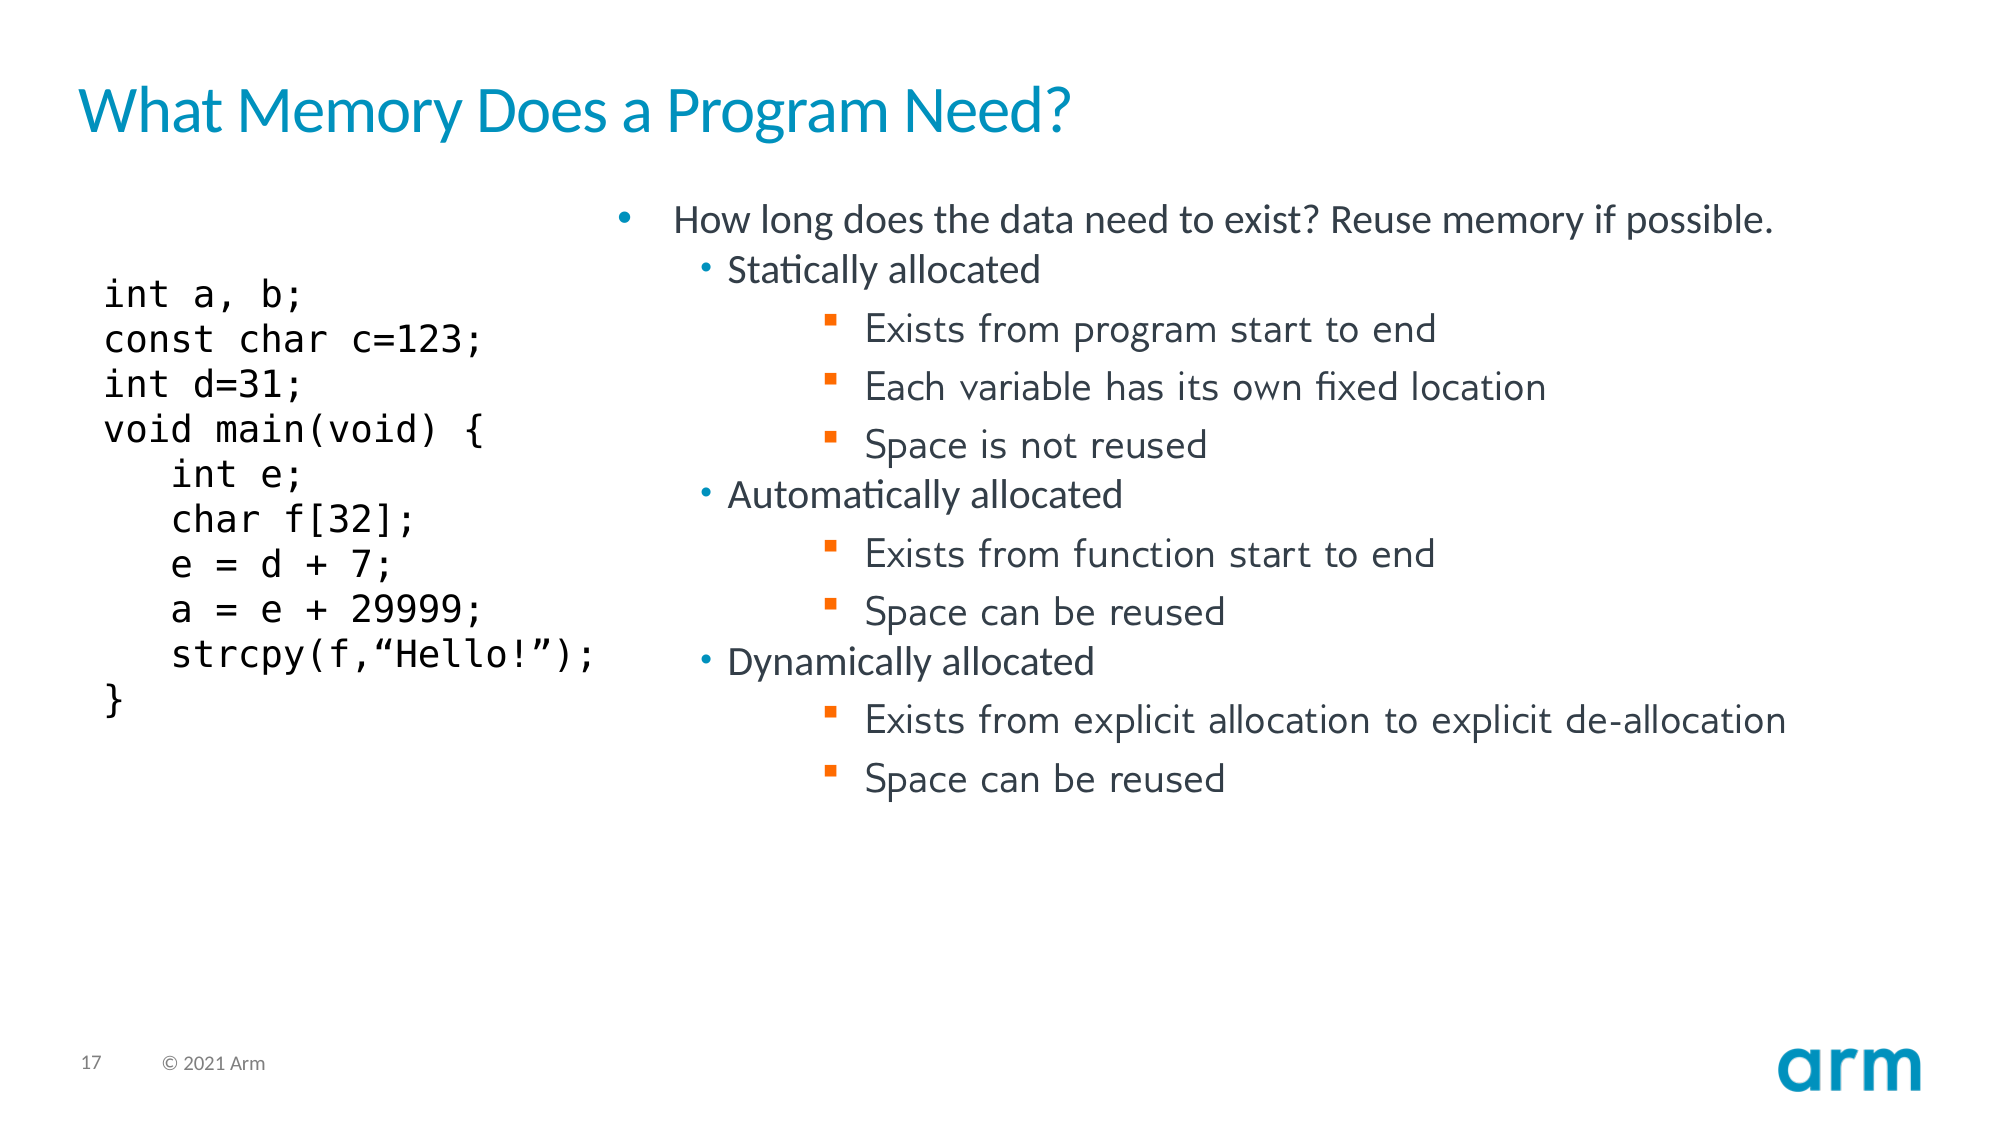

# What Memory Does a Program Need?
How long does the data need to exist? Reuse memory if possible.
Statically allocated
Exists from program start to end
Each variable has its own fixed location
Space is not reused
Automatically allocated
Exists from function start to end
Space can be reused
Dynamically allocated
Exists from explicit allocation to explicit de-allocation
Space can be reused
int a, b;
const char c=123;
int d=31;
void main(void) {
   int e;
   char f[32];
   e = d + 7;
   a = e + 29999;
   strcpy(f,“Hello!”);
}